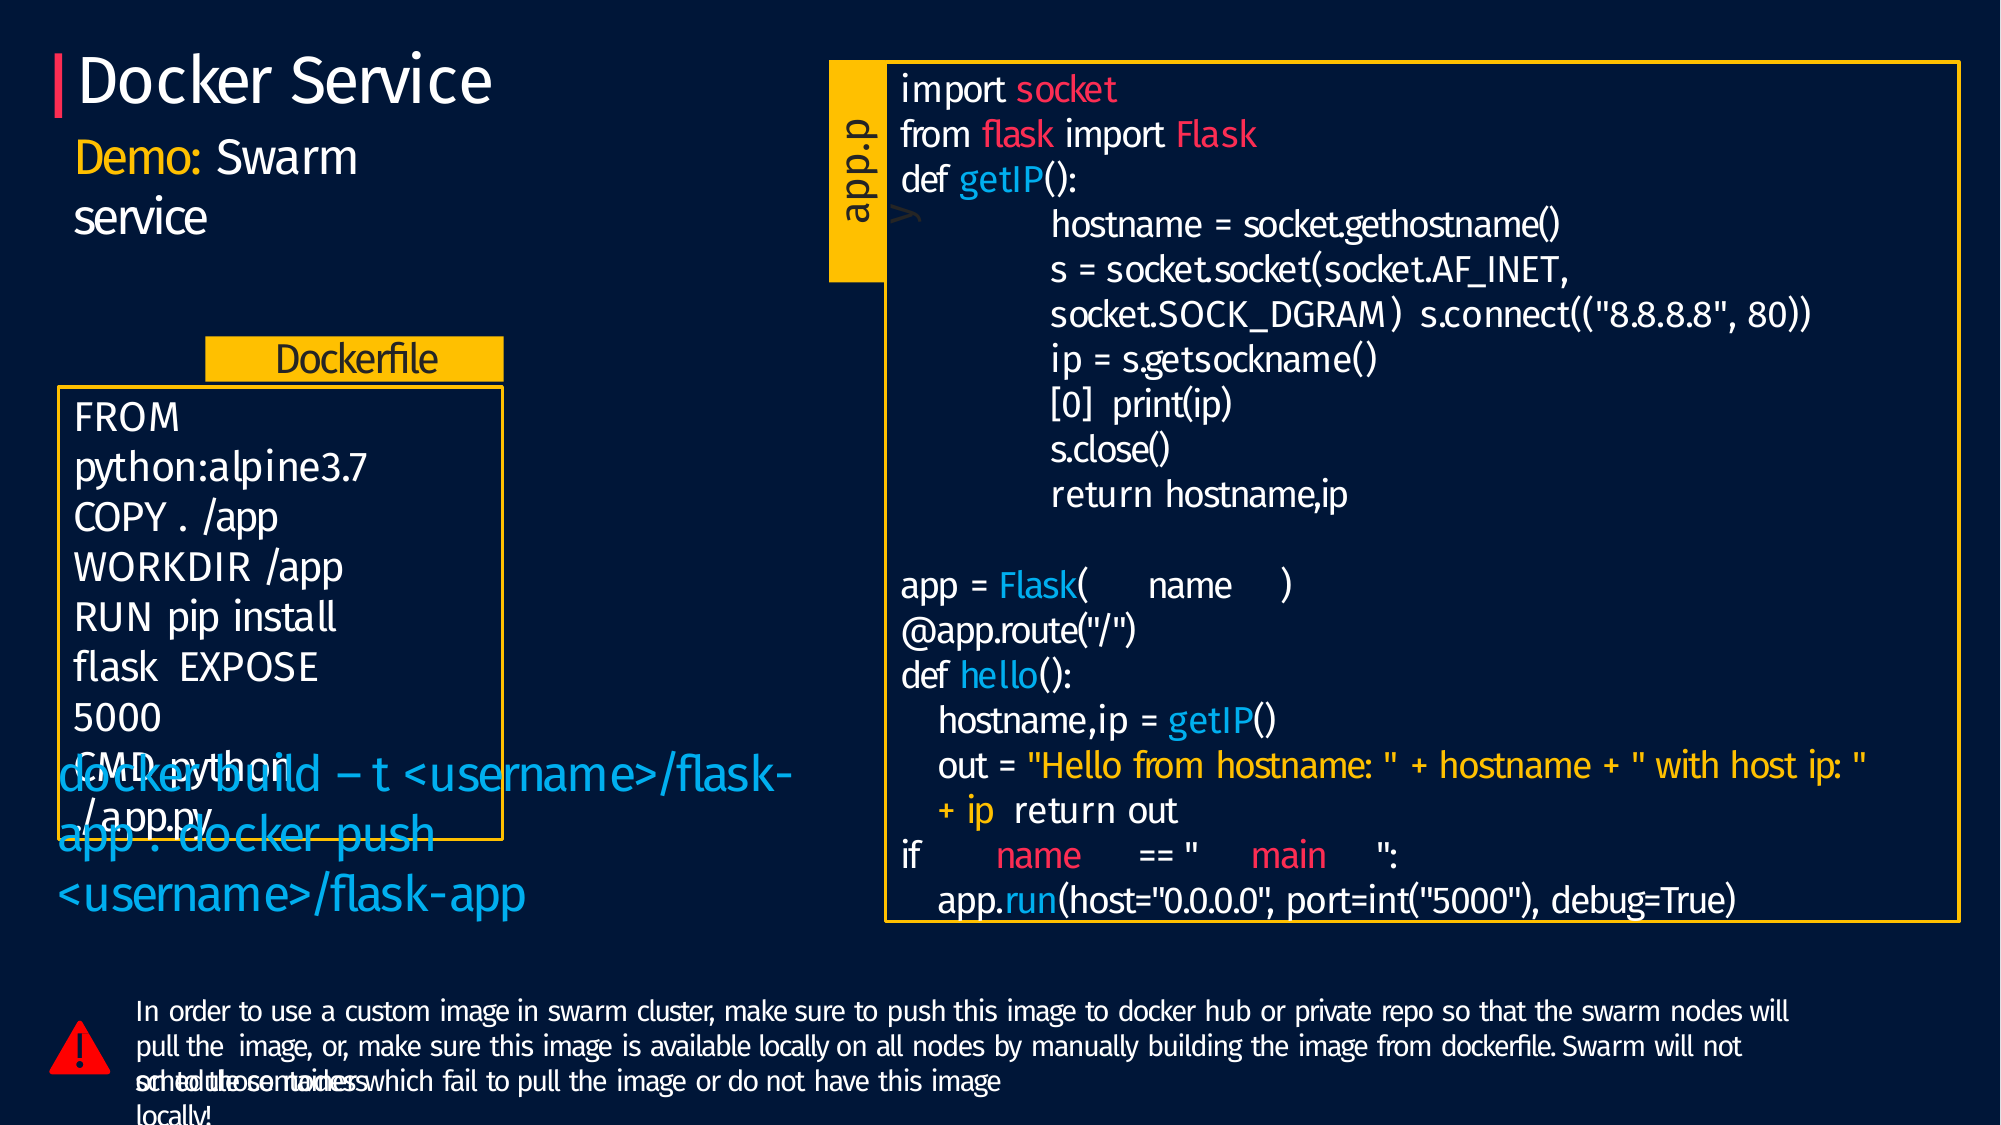

# Docker Service
Demo: Swarm service

import socket
from flask import Flask
def getIP():
hostname = socket.gethostname()
s = socket.socket(socket.AF_INET, socket.SOCK_DGRAM)  s.connect(("8.8.8.8", 80))
ip = s.getsockname()[0]  print(ip)
s.close()
return hostname,ip

app = Flask(	name	)
@app.route("/")
def hello():
hostname,ip = getIP()
out = "Hello from hostname: " + hostname + " with host ip: " + ip  return out
if	name	== "	main	":
app.run(host="0.0.0.0", port=int("5000"), debug=True)
app.py
Dockerfile
FROM python:alpine3.7  COPY . /app
WORKDIR /app  RUN pip install flask  EXPOSE 5000
CMD python ./app.py
docker build –t <username>/flask-app .  docker push <username>/flask-app
In order to use a custom image in swarm cluster, make sure to push this image to docker hub or private repo so that the swarm nodes will pull the  image, or, make sure this image is available locally on all nodes by manually building the image from dockerfile. Swarm will not schedule containers

on to those nodes which fail to pull the image or do not have this image locally!